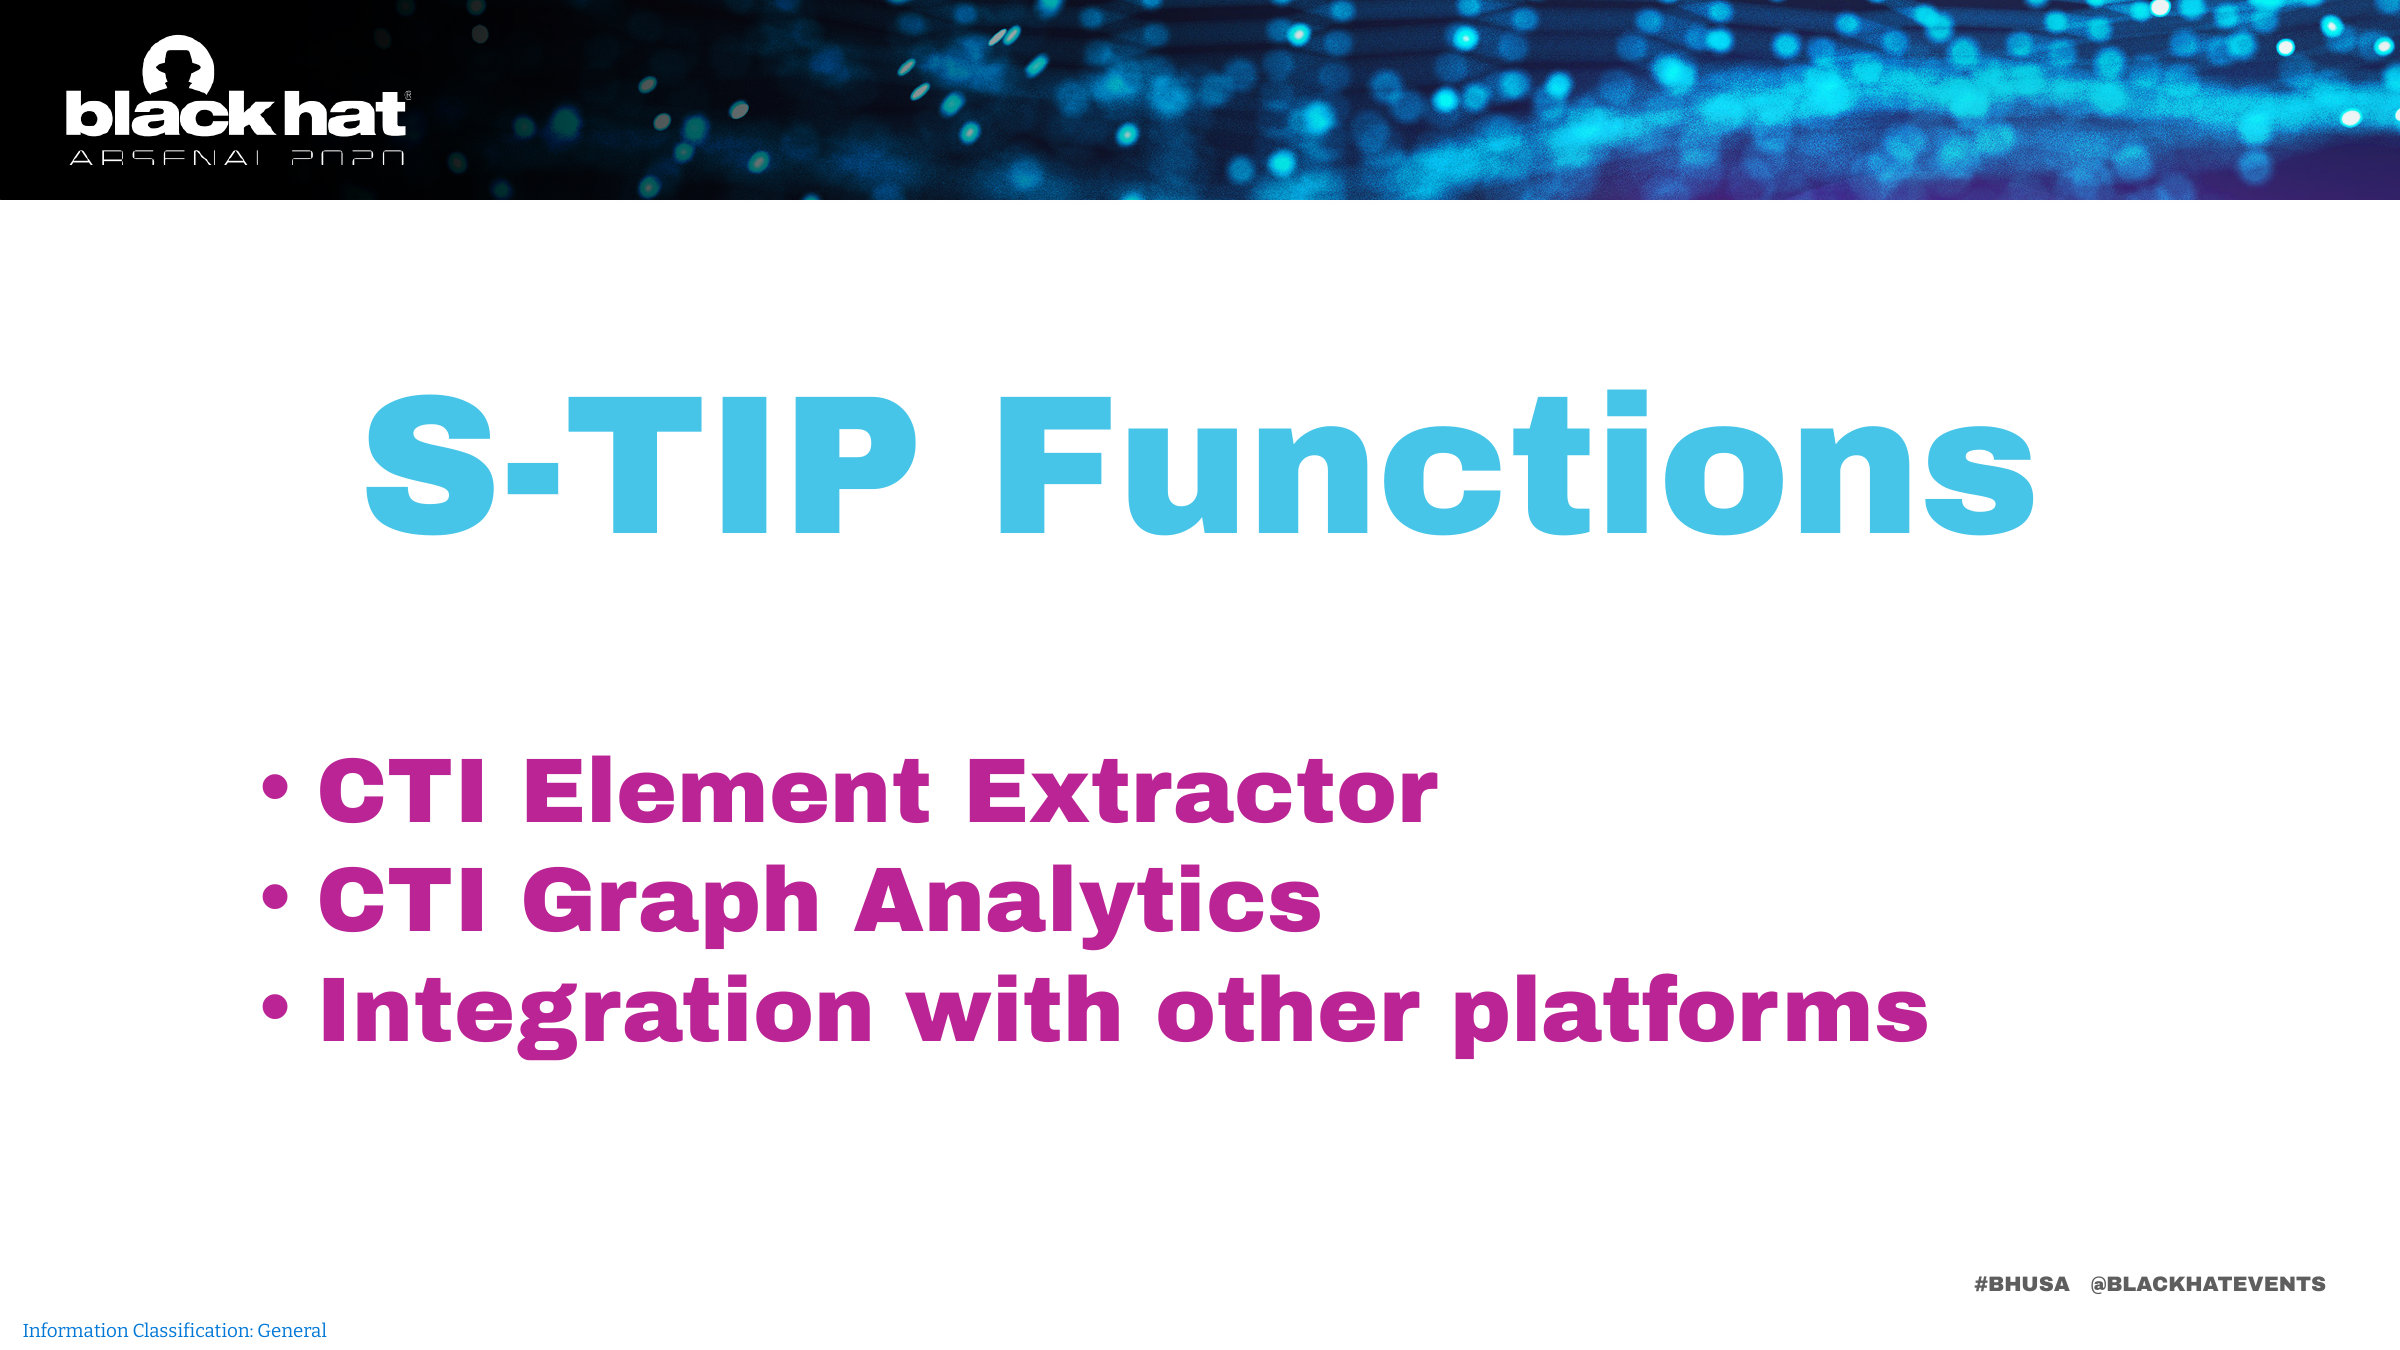

# S-TIP Functions
CTI Element Extractor
CTI Graph Analytics
Integration with other platforms